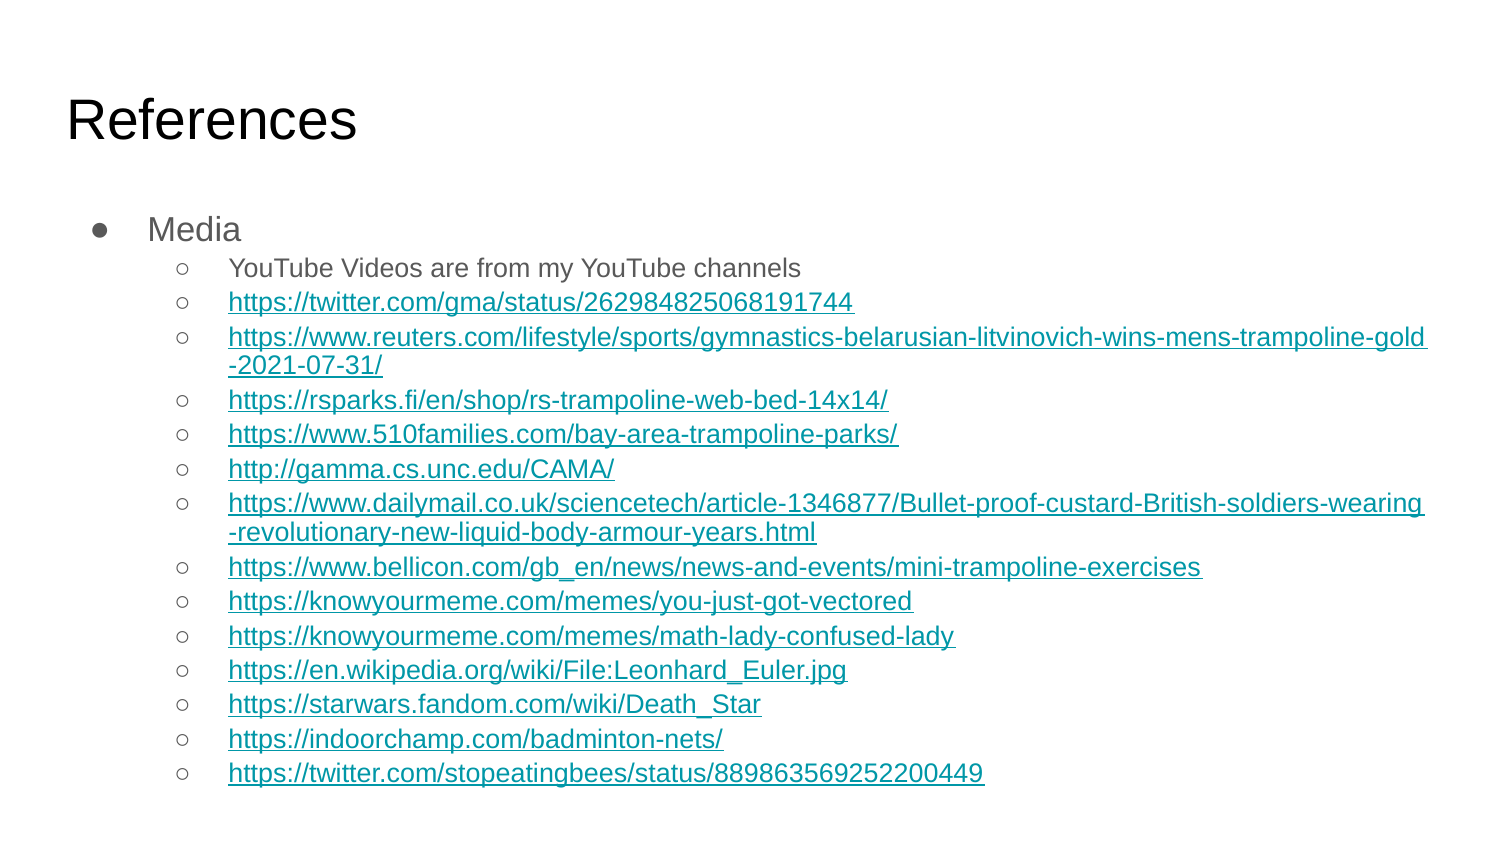

# References
Media
YouTube Videos are from my YouTube channels
https://twitter.com/gma/status/262984825068191744
https://www.reuters.com/lifestyle/sports/gymnastics-belarusian-litvinovich-wins-mens-trampoline-gold-2021-07-31/
https://rsparks.fi/en/shop/rs-trampoline-web-bed-14x14/
https://www.510families.com/bay-area-trampoline-parks/
http://gamma.cs.unc.edu/CAMA/
https://www.dailymail.co.uk/sciencetech/article-1346877/Bullet-proof-custard-British-soldiers-wearing-revolutionary-new-liquid-body-armour-years.html
https://www.bellicon.com/gb_en/news/news-and-events/mini-trampoline-exercises
https://knowyourmeme.com/memes/you-just-got-vectored
https://knowyourmeme.com/memes/math-lady-confused-lady
https://en.wikipedia.org/wiki/File:Leonhard_Euler.jpg
https://starwars.fandom.com/wiki/Death_Star
https://indoorchamp.com/badminton-nets/
https://twitter.com/stopeatingbees/status/889863569252200449